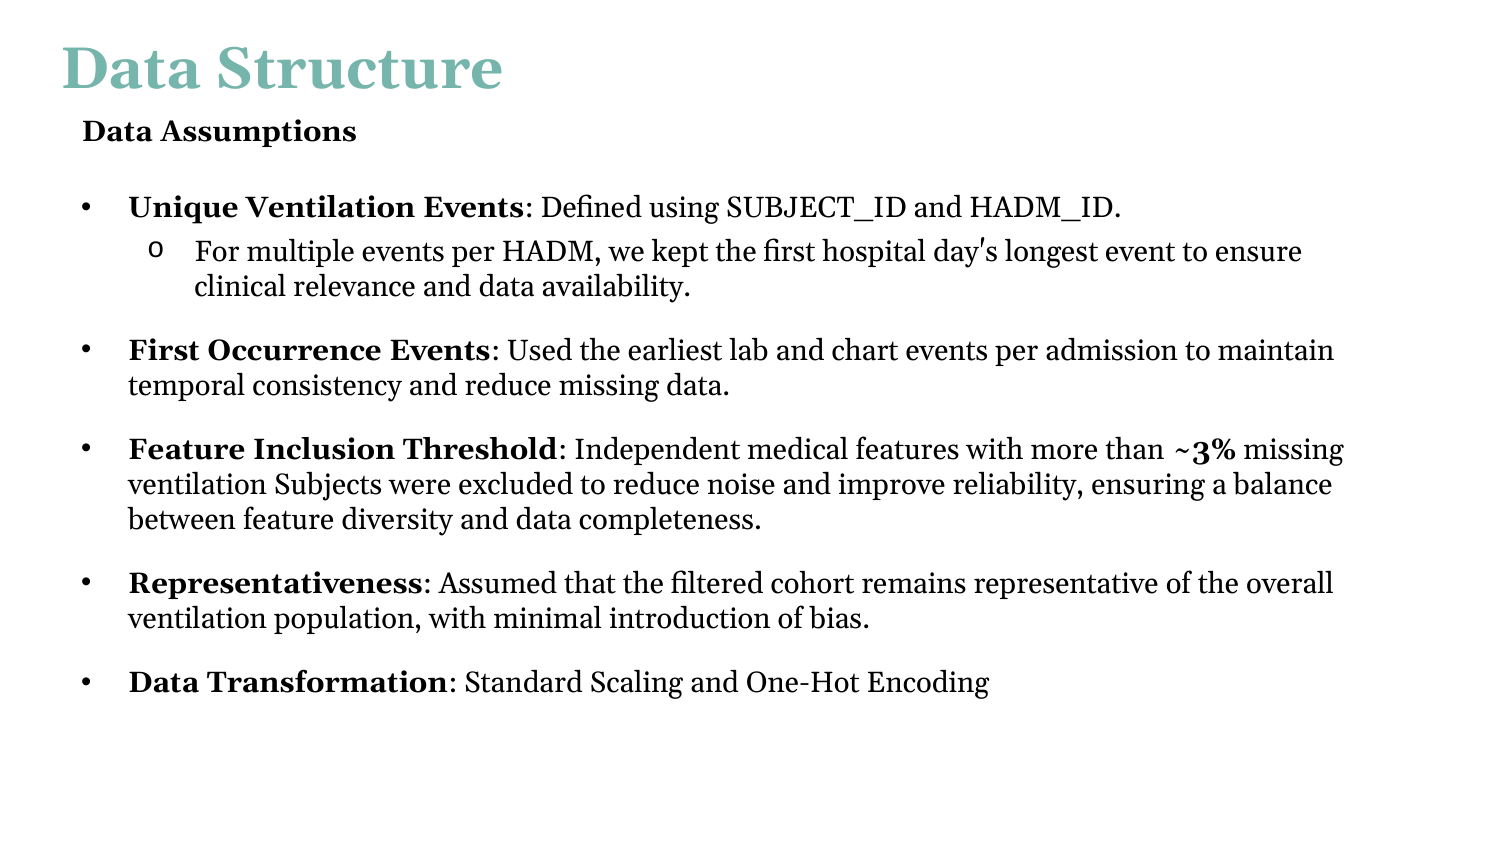

Data Structure
 Data Assumptions
Unique Ventilation Events: Defined using SUBJECT_ID and HADM_ID.
For multiple events per HADM, we kept the first hospital day's longest event to ensure clinical relevance and data availability.
First Occurrence Events: Used the earliest lab and chart events per admission to maintain temporal consistency and reduce missing data.
Feature Inclusion Threshold: Independent medical features with more than ~3% missing ventilation Subjects were excluded to reduce noise and improve reliability, ensuring a balance between feature diversity and data completeness.
Representativeness: Assumed that the filtered cohort remains representative of the overall ventilation population, with minimal introduction of bias.
Data Transformation: Standard Scaling and One-Hot Encoding